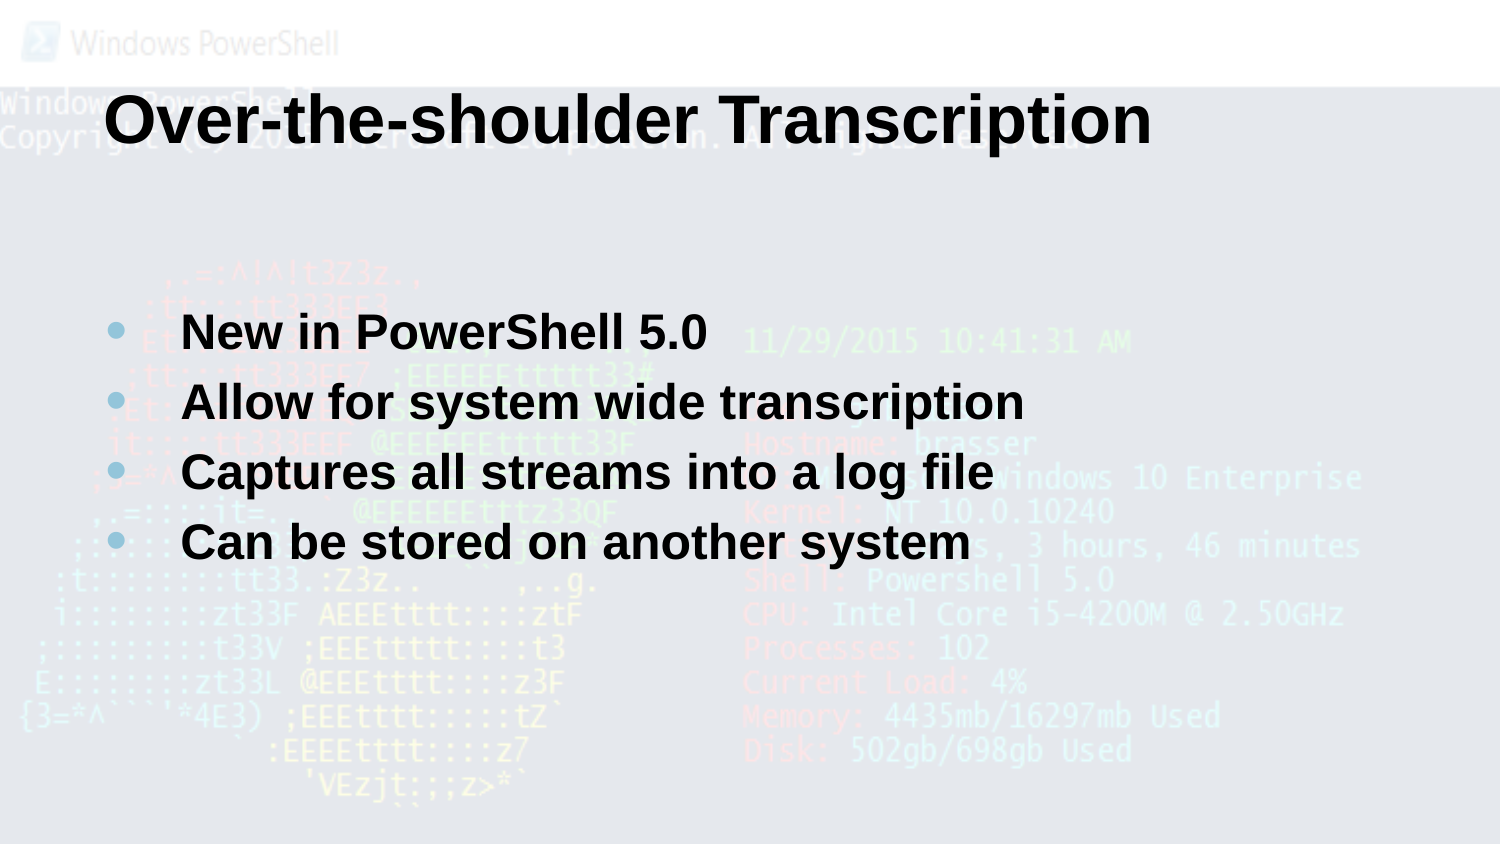

# Over-the-shoulder Transcription

New in PowerShell 5.0
Allow for system wide transcription
Captures all streams into a log file
Can be stored on another system